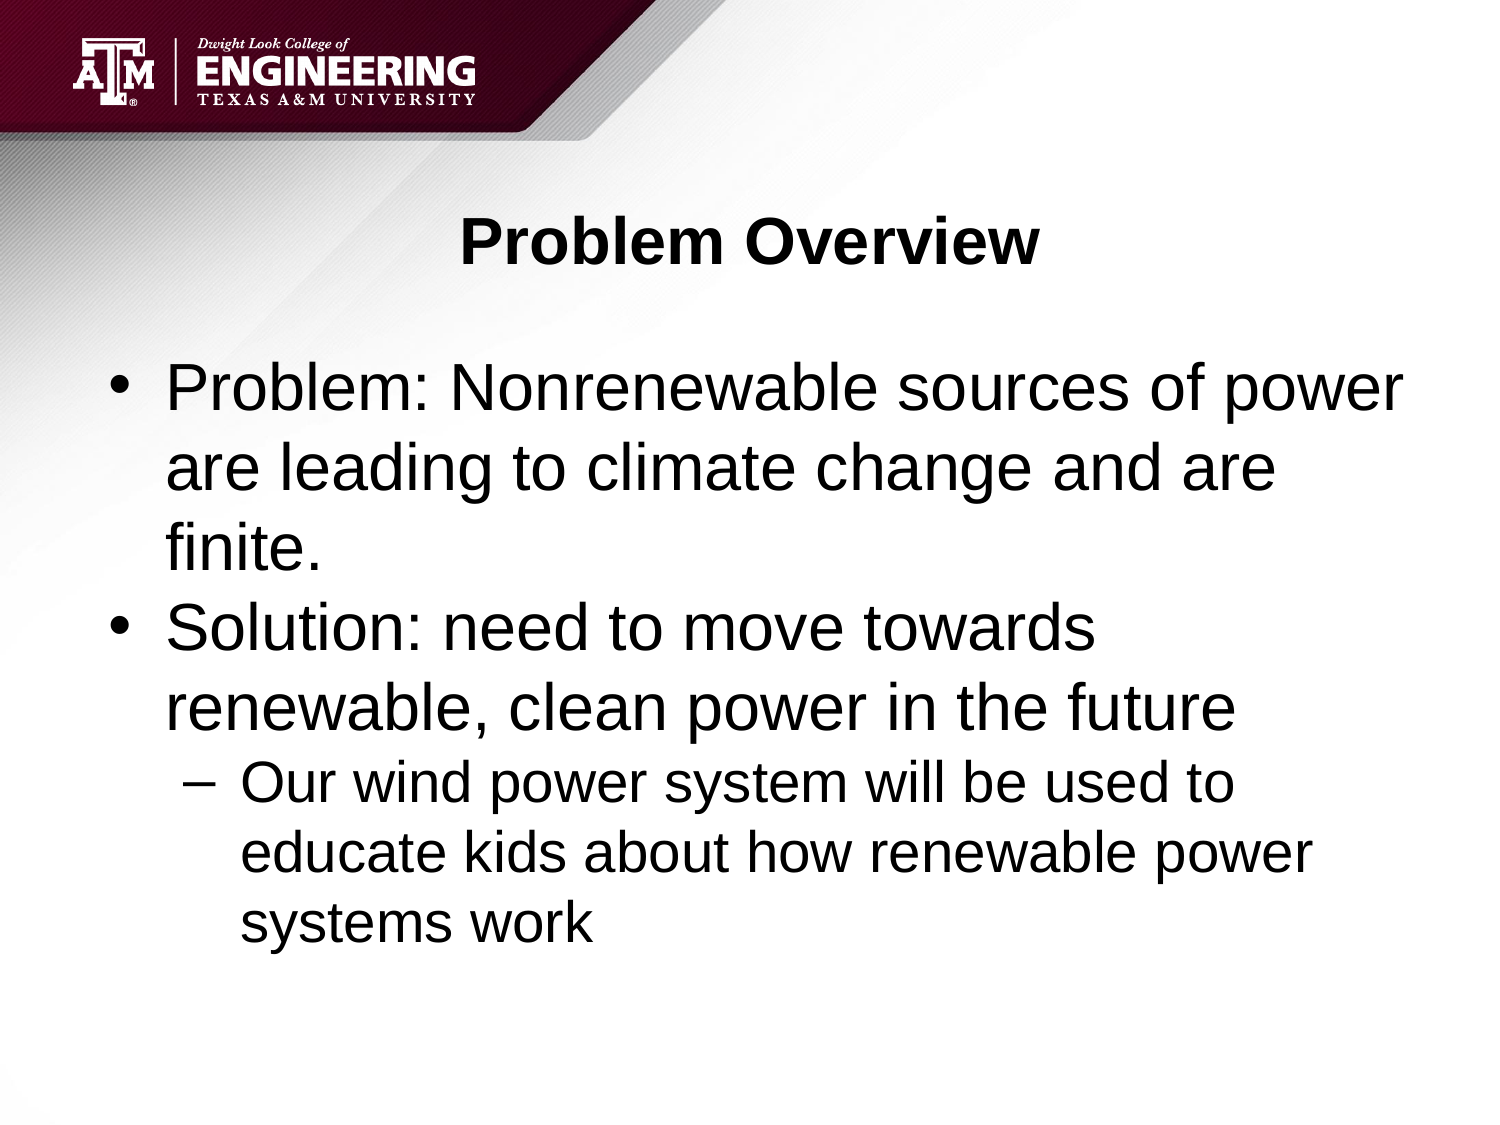

# Problem Overview
Problem: Nonrenewable sources of power are leading to climate change and are finite.
Solution: need to move towards renewable, clean power in the future
Our wind power system will be used to educate kids about how renewable power systems work